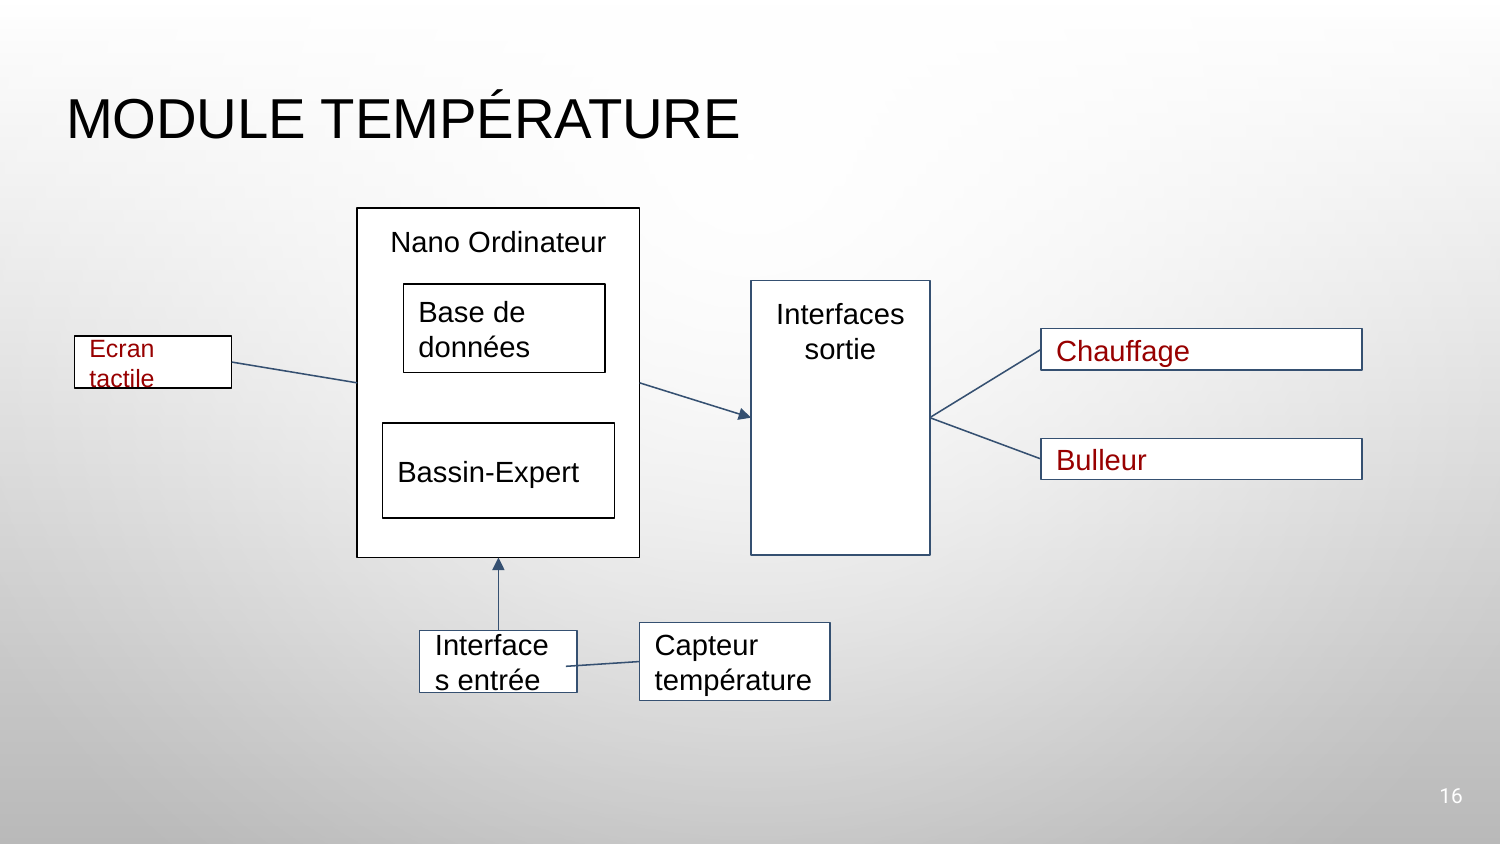

# Module température

Nano Ordinateur

Interfaces sortie
Base de données

Chauffage
Ecran tactile
Bassin-Expert
Bulleur
Capteur température
Interfaces entrée
16